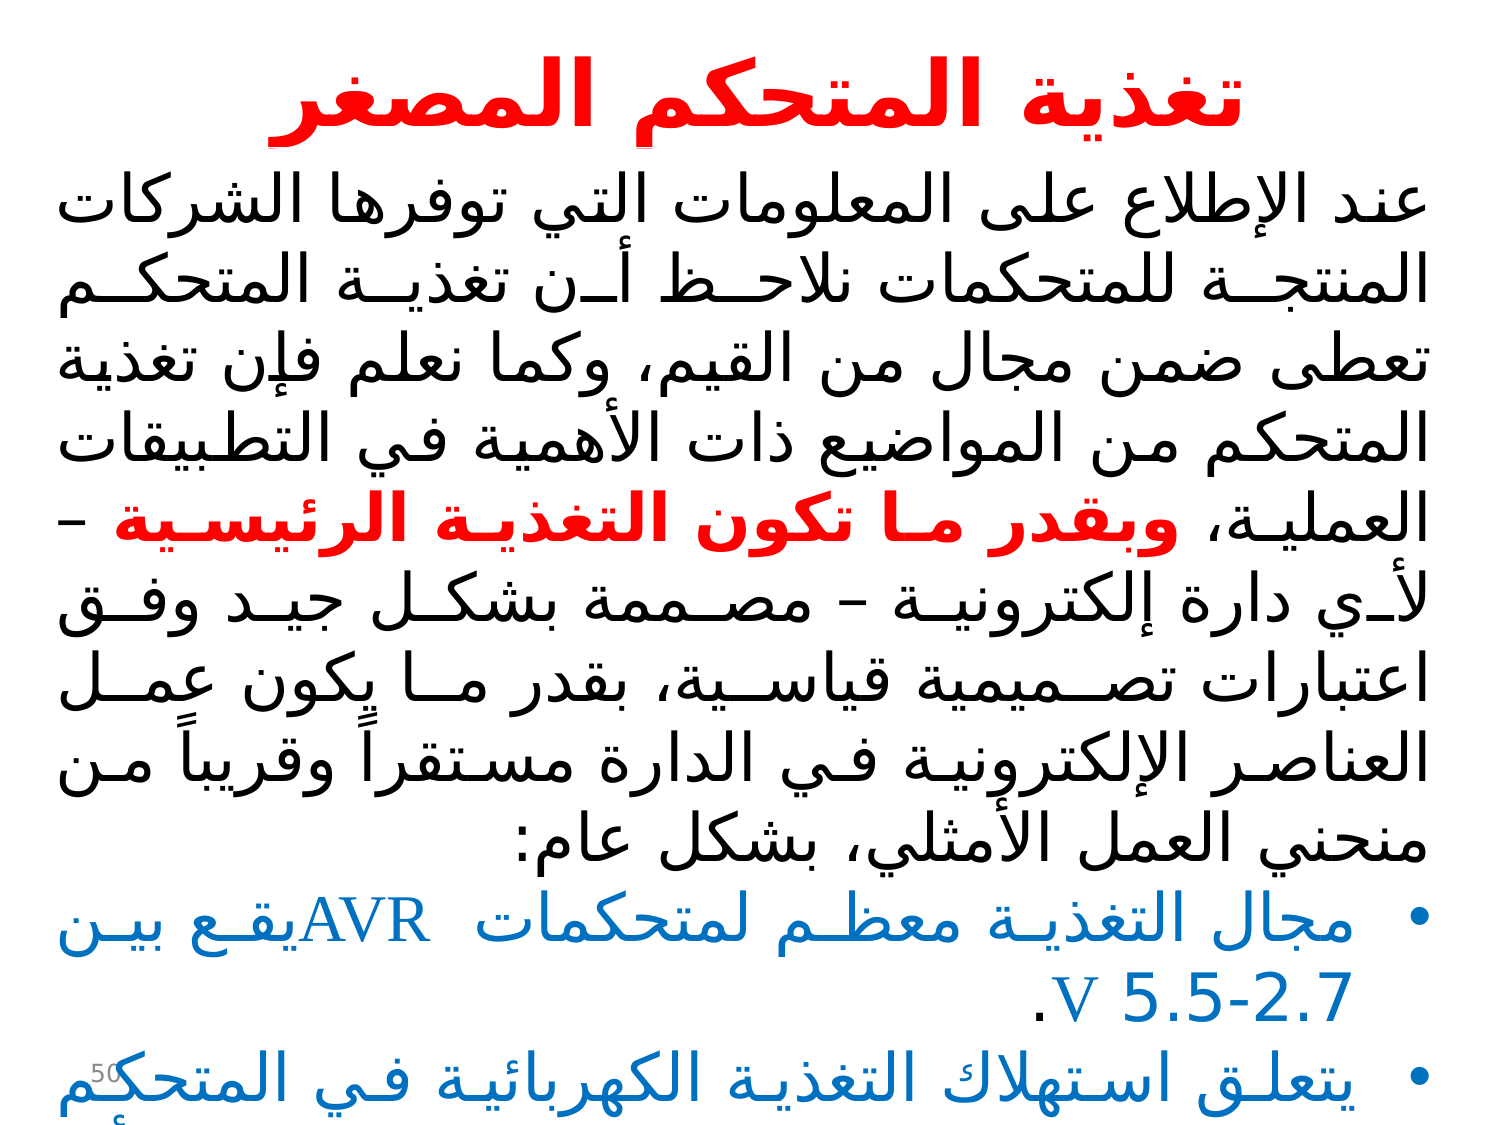

تغذية المتحكم المصغر
عند الإطلاع على المعلومات التي توفرها الشركات المنتجة للمتحكمات نلاحظ أن تغذية المتحكم تعطى ضمن مجال من القيم، وكما نعلم فإن تغذية المتحكم من المواضيع ذات الأهمية في التطبيقات العملية، وبقدر ما تكون التغذية الرئيسية – لأي دارة إلكترونية – مصممة بشكل جيد وفق اعتبارات تصميمية قياسية، بقدر ما يكون عمل العناصر الإلكترونية في الدارة مستقراً وقريباً من منحني العمل الأمثلي، بشكل عام:
مجال التغذية معظم لمتحكمات  AVRيقع بين 2.7-5.5 V.
يتعلق استهلاك التغذية الكهربائية في المتحكم مباشرة بسرعة عمل المتحكم المصغر، حيث أنه كلما ازداد تردد عمل المعالج، كلما ازداد استهلاك التغذية في المعالج.

50